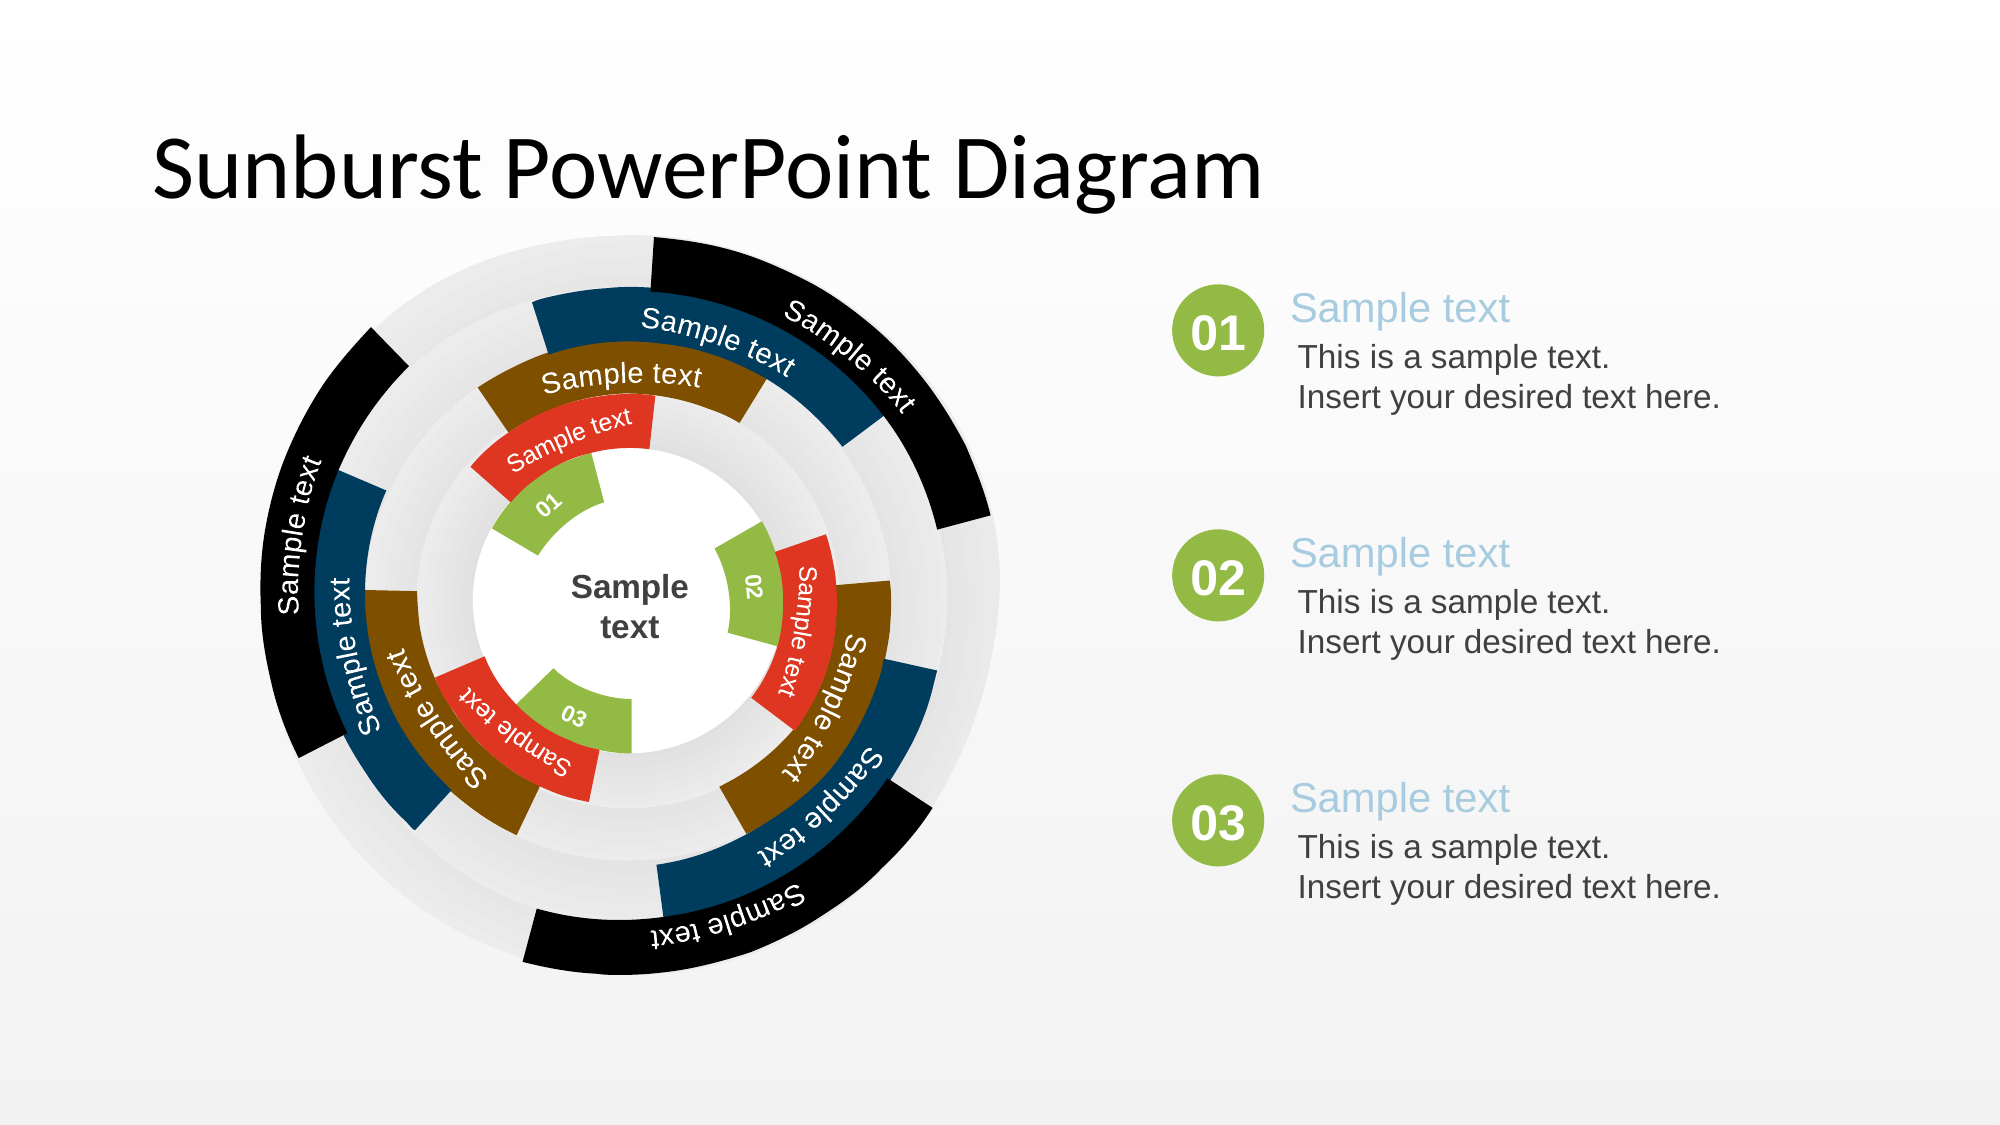

# Sunburst PowerPoint Diagram

Sample text
Sample text
Sample text
Sample text
01
Sample text
Sample text
02
Sample text
Sample text
Sample text
Sample text
Sample text
03
Sample text
Sample text
Sample text
01
This is a sample text.
Insert your desired text here.
Sample text
02
This is a sample text.
Insert your desired text here.
Sample text
03
This is a sample text.
Insert your desired text here.